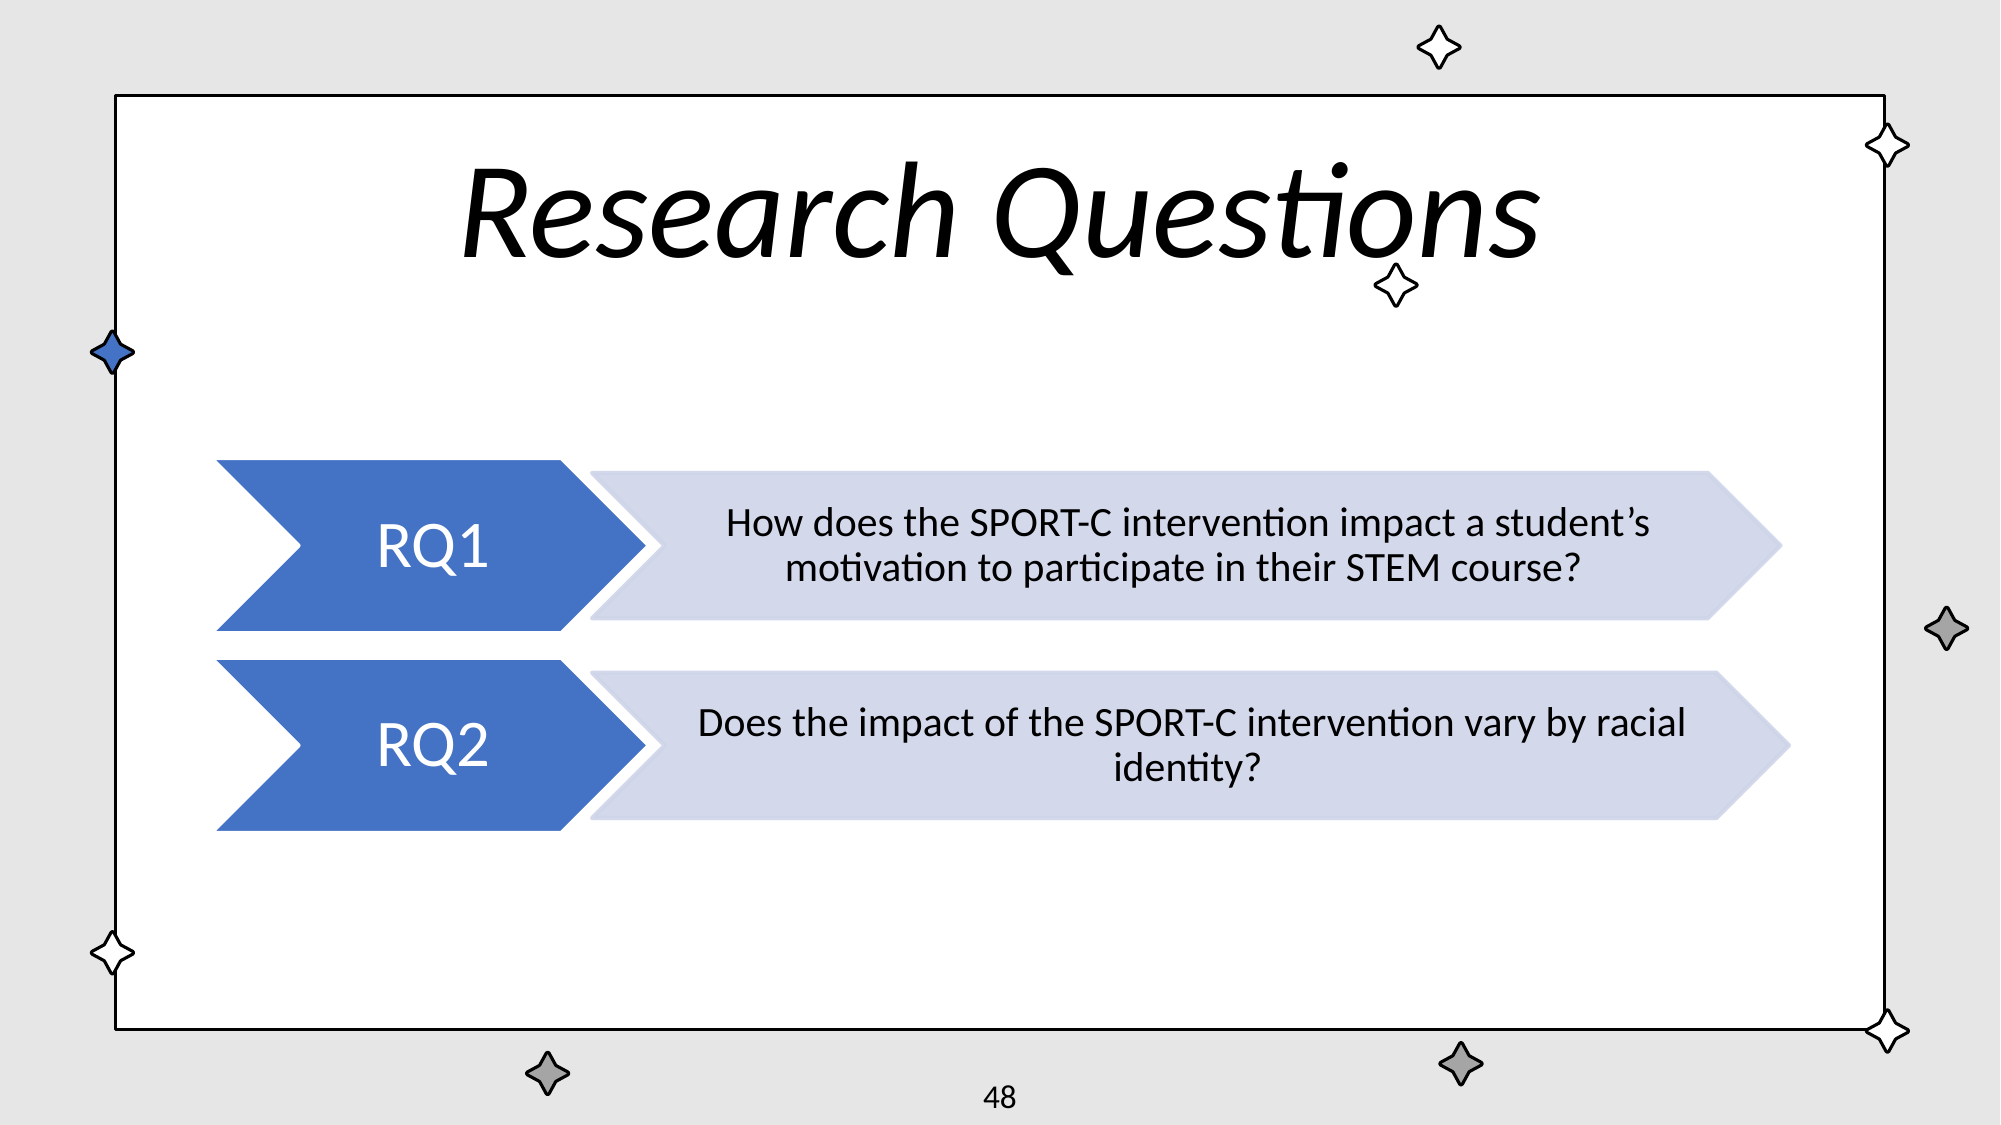

Research Questions

RQ1
How does the SPORT-C intervention impact a student’s motivation to participate in their STEM course?
RQ2
Does the impact of the SPORT-C intervention vary by racial identity?
48